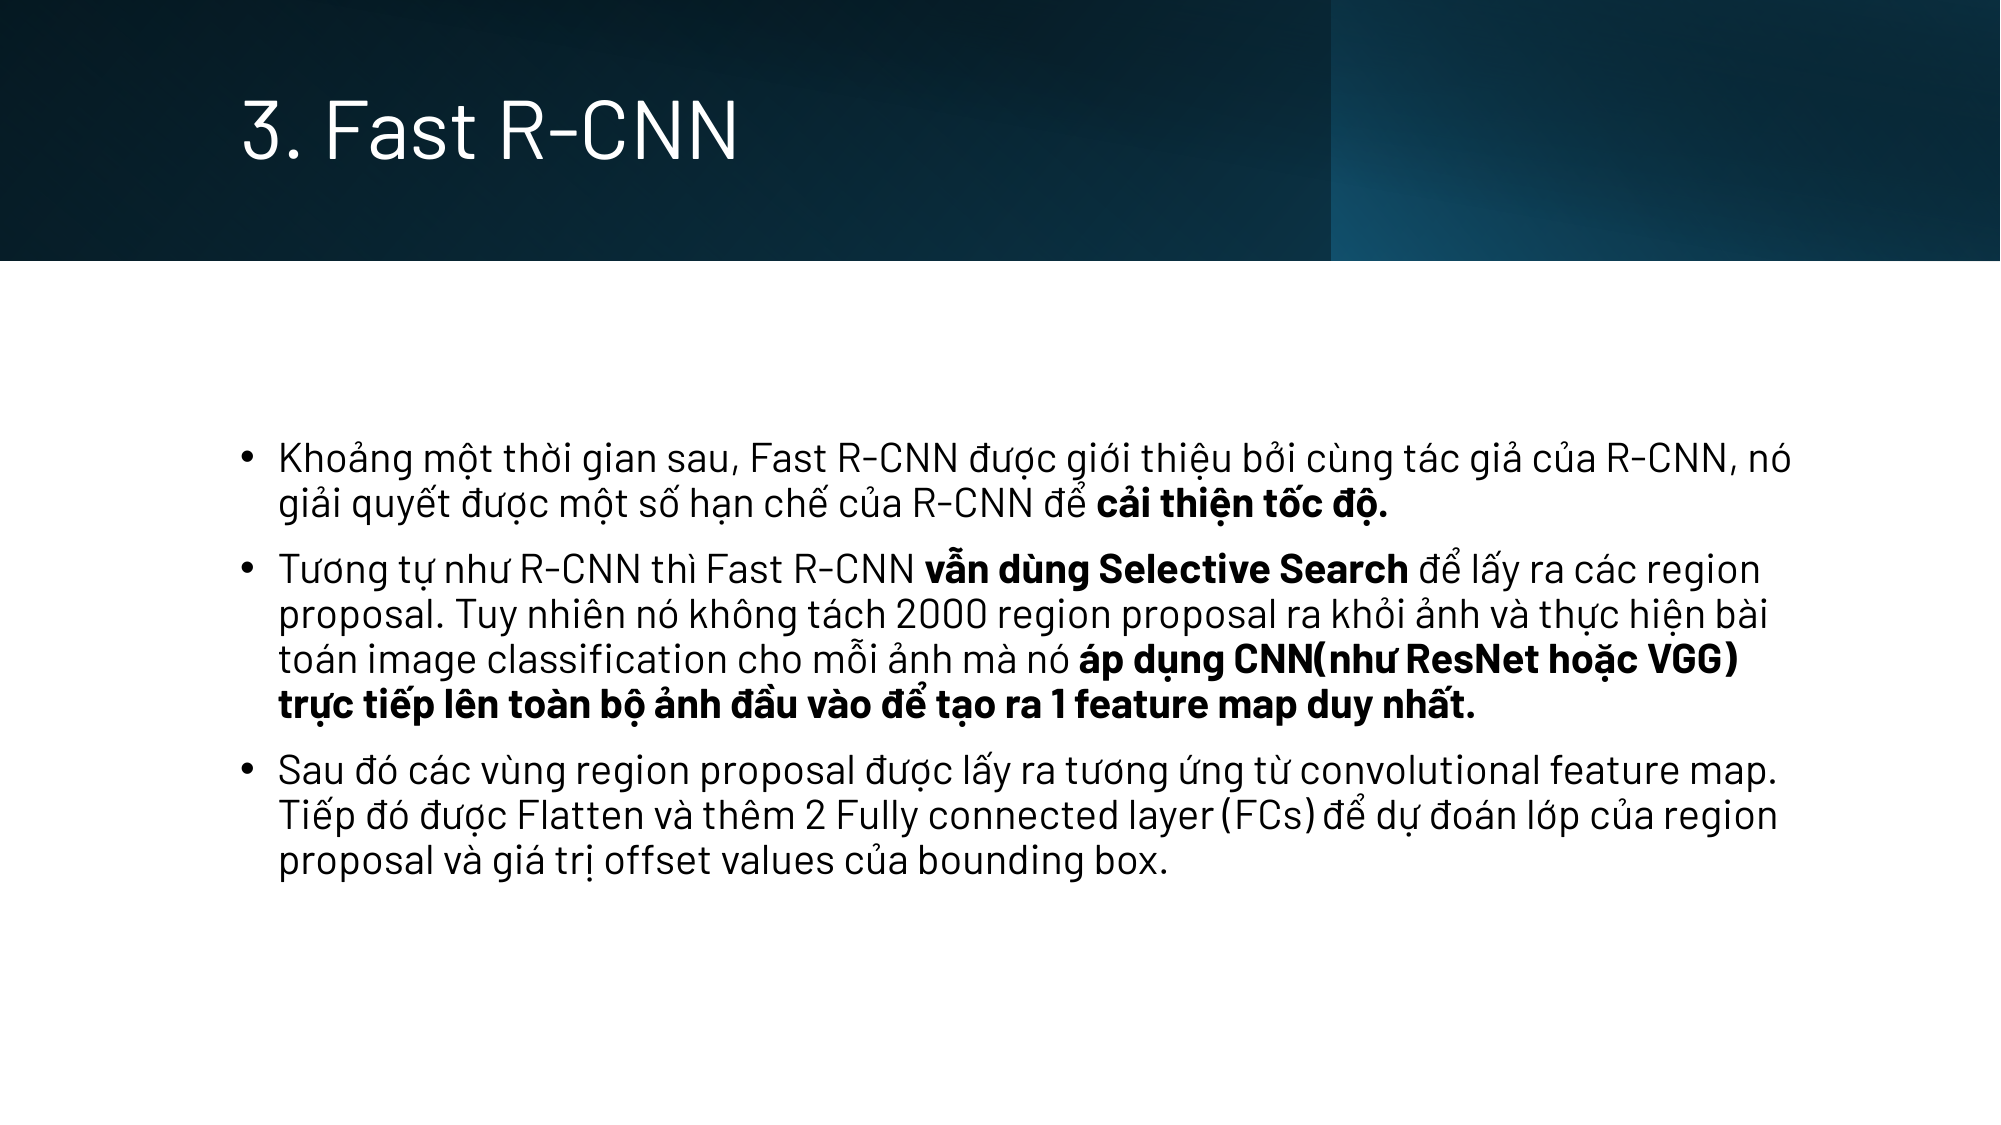

# 3. Fast R-CNN
Khoảng một thời gian sau, Fast R-CNN được giới thiệu bởi cùng tác giả của R-CNN, nó giải quyết được một số hạn chế của R-CNN để cải thiện tốc độ.
Tương tự như R-CNN thì Fast R-CNN vẫn dùng Selective Search để lấy ra các region proposal. Tuy nhiên nó không tách 2000 region proposal ra khỏi ảnh và thực hiện bài toán image classification cho mỗi ảnh mà nó áp dụng CNN(như ResNet hoặc VGG) trực tiếp lên toàn bộ ảnh đầu vào để tạo ra 1 feature map duy nhất.
Sau đó các vùng region proposal được lấy ra tương ứng từ convolutional feature map. Tiếp đó được Flatten và thêm 2 Fully connected layer (FCs) để dự đoán lớp của region proposal và giá trị offset values của bounding box.